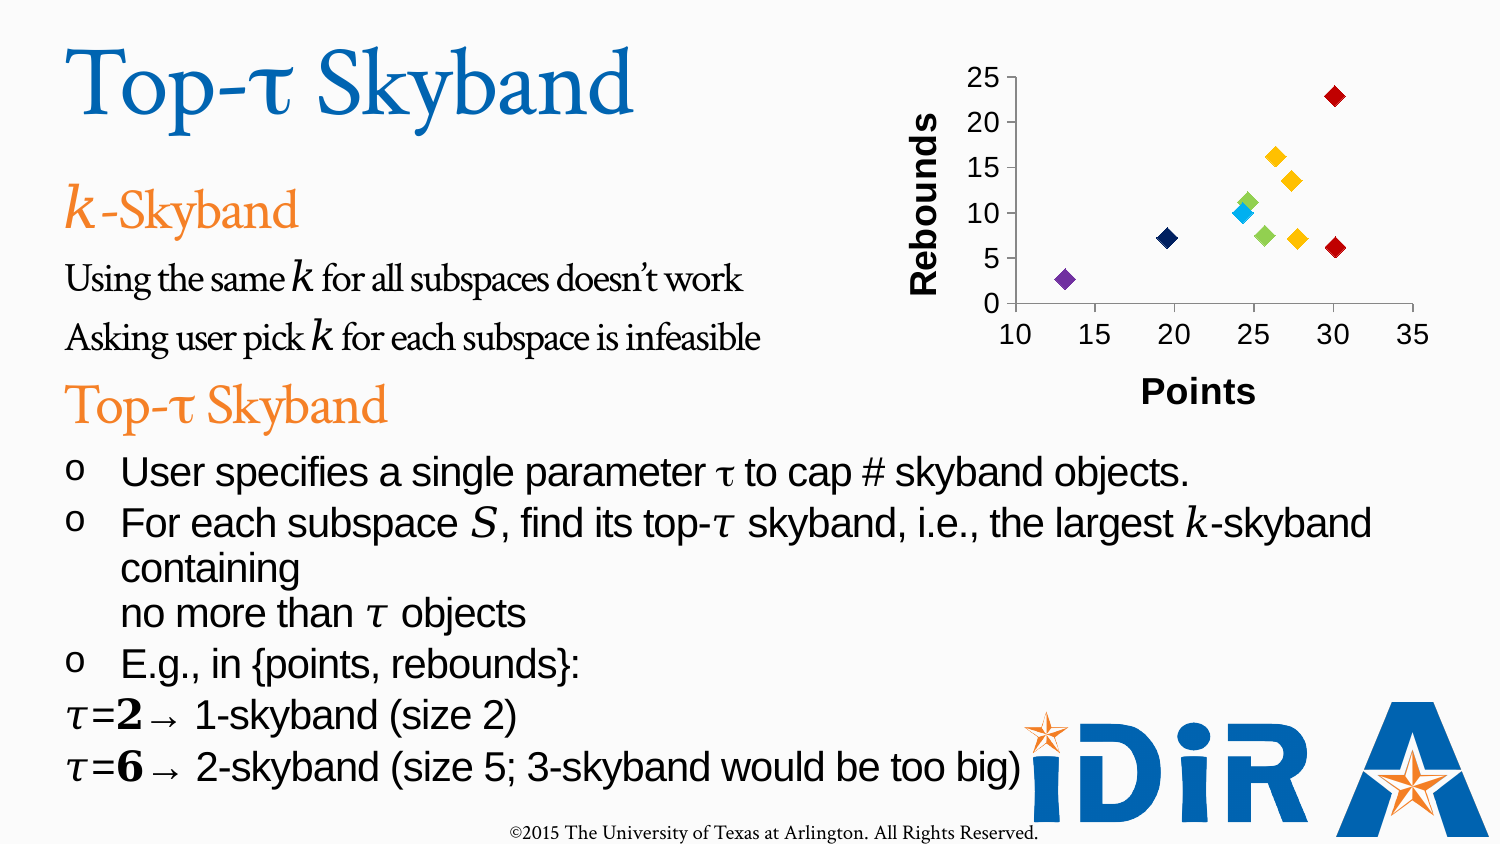

# Top-τ Skyband

### Chart

| Category | Kareem Abdul-Jabbar |
|---|---|
𝑘-Skyband
Using the same 𝑘 for all subspaces doesn’t work
Asking user pick 𝑘 for each subspace is infeasible
Top-τ Skyband
User specifies a single parameter τ to cap # skyband objects.
For each subspace 𝑆, find its top-𝜏 skyband, i.e., the largest 𝑘-skyband containing
no more than 𝜏 objects
E.g., in {points, rebounds}:
𝜏=𝟐→ 1-skyband (size 2)
𝜏=𝟔→ 2-skyband (size 5; 3-skyband would be too big)
©2015 The University of Texas at Arlington. All Rights Reserved.